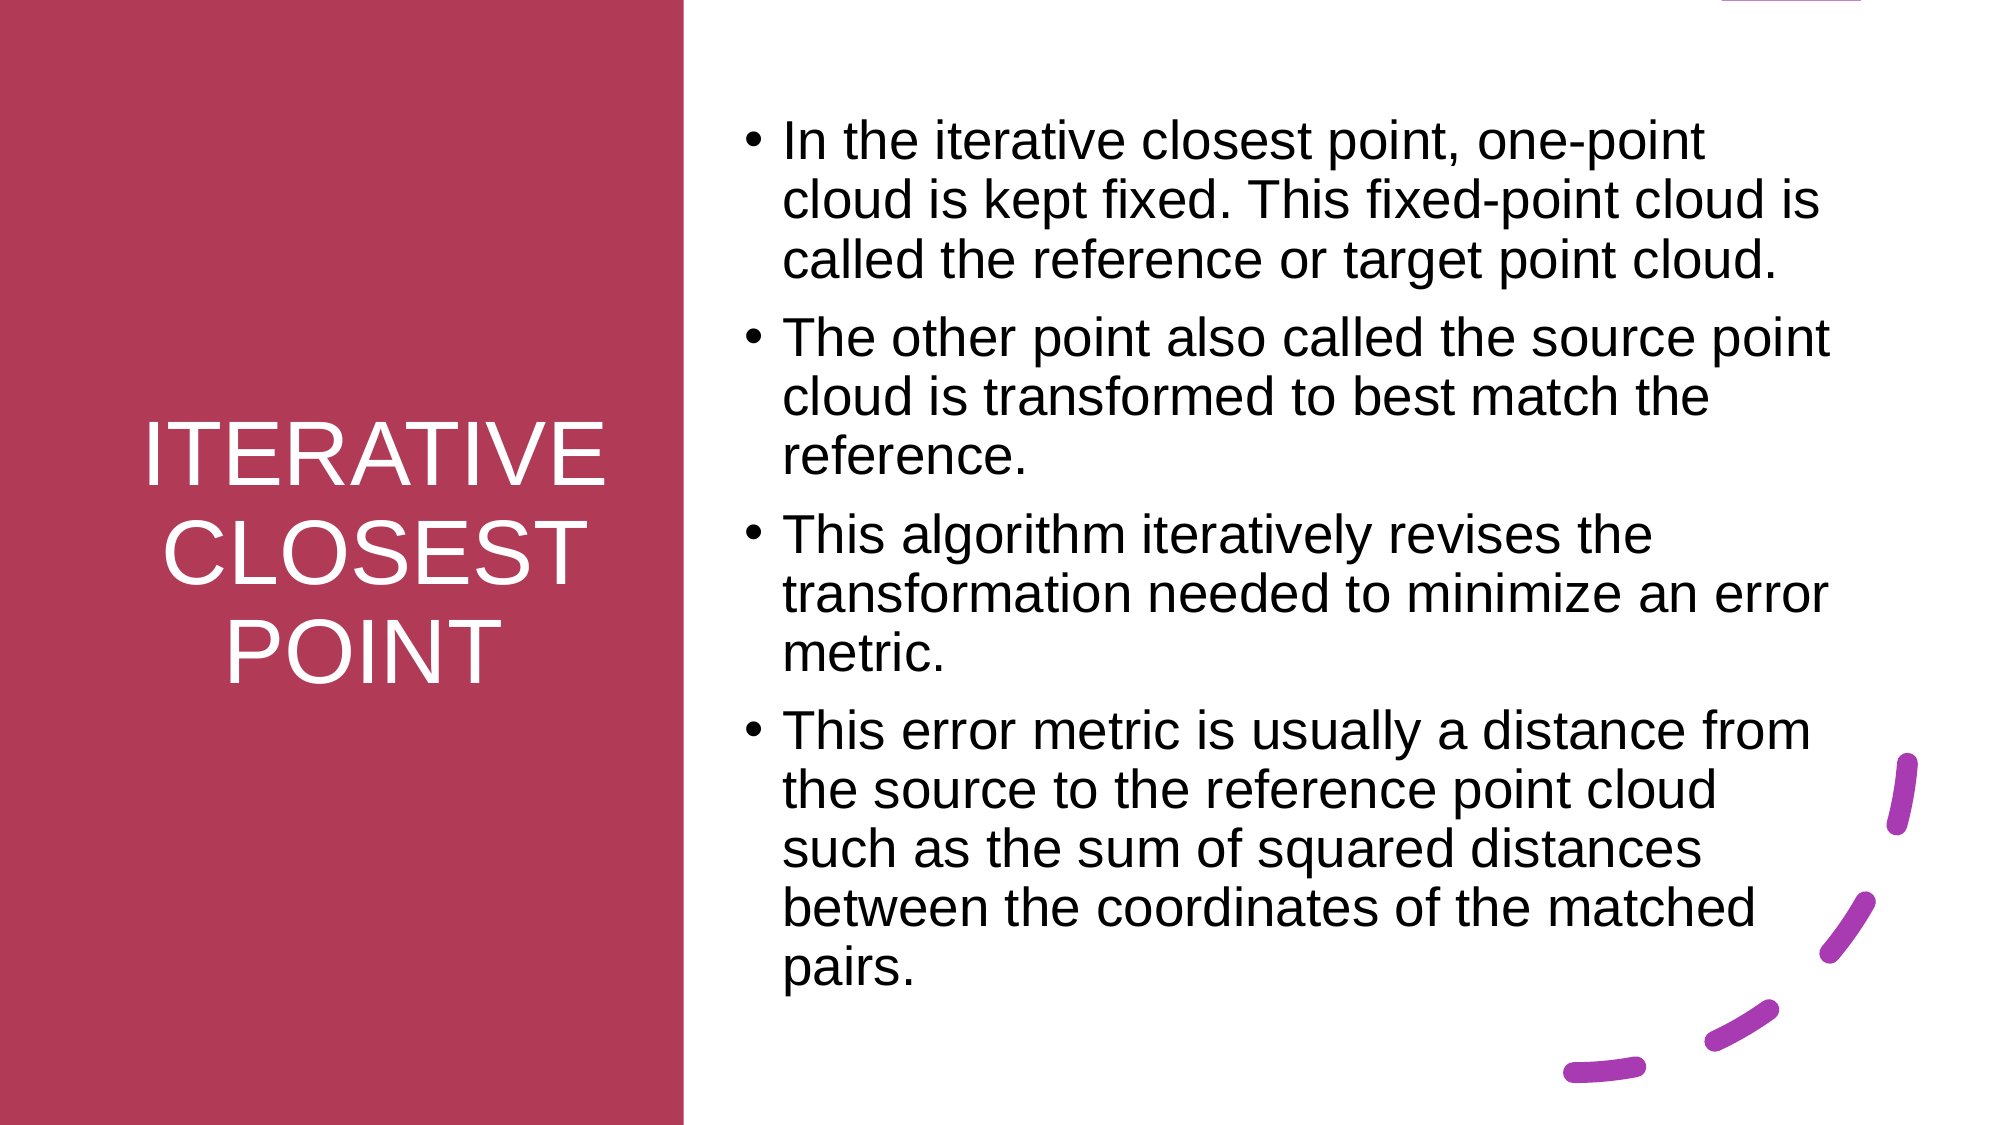

# ITERATIVE CLOSEST POINT
In the iterative closest point, one-point cloud is kept fixed. This fixed-point cloud is called the reference or target point cloud.
The other point also called the source point cloud is transformed to best match the reference.
This algorithm iteratively revises the transformation needed to minimize an error metric.
This error metric is usually a distance from the source to the reference point cloud such as the sum of squared distances between the coordinates of the matched pairs.